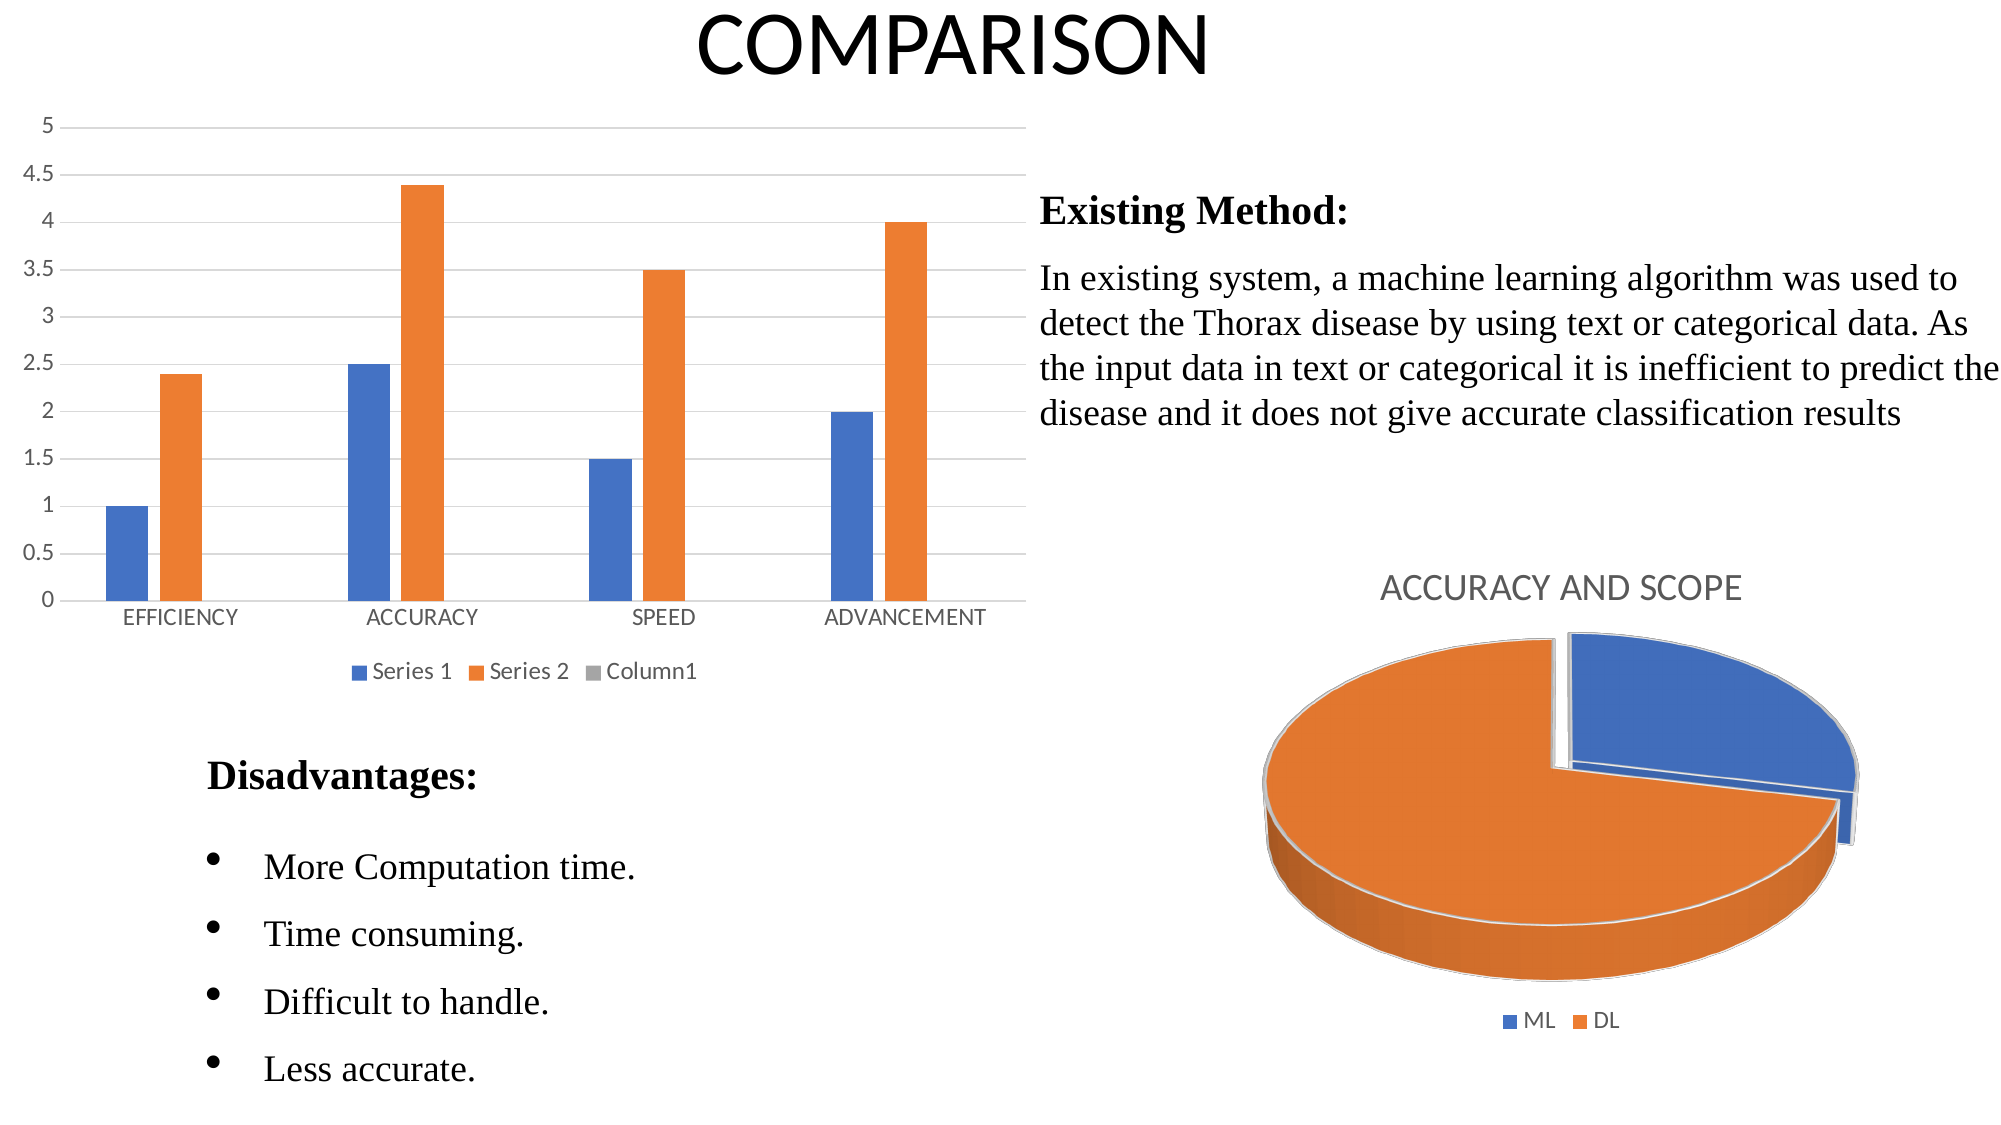

COMPARISON

### Chart

| Category | Series 1 | Series 2 | Column1 |
|---|---|---|---|
| EFFICIENCY | 1.0 | 2.4 | None |
| ACCURACY | 2.5 | 4.4 | None |
| SPEED | 1.5 | 3.5 | None |
| ADVANCEMENT | 2.0 | 4.0 | None |
Existing Method:
In existing system, a machine learning algorithm was used to detect the Thorax disease by using text or categorical data. As the input data in text or categorical it is inefficient to predict the disease and it does not give accurate classification results

[unsupported chart]

Disadvantages:
More Computation time.
Time consuming.
Difficult to handle.
Less accurate.